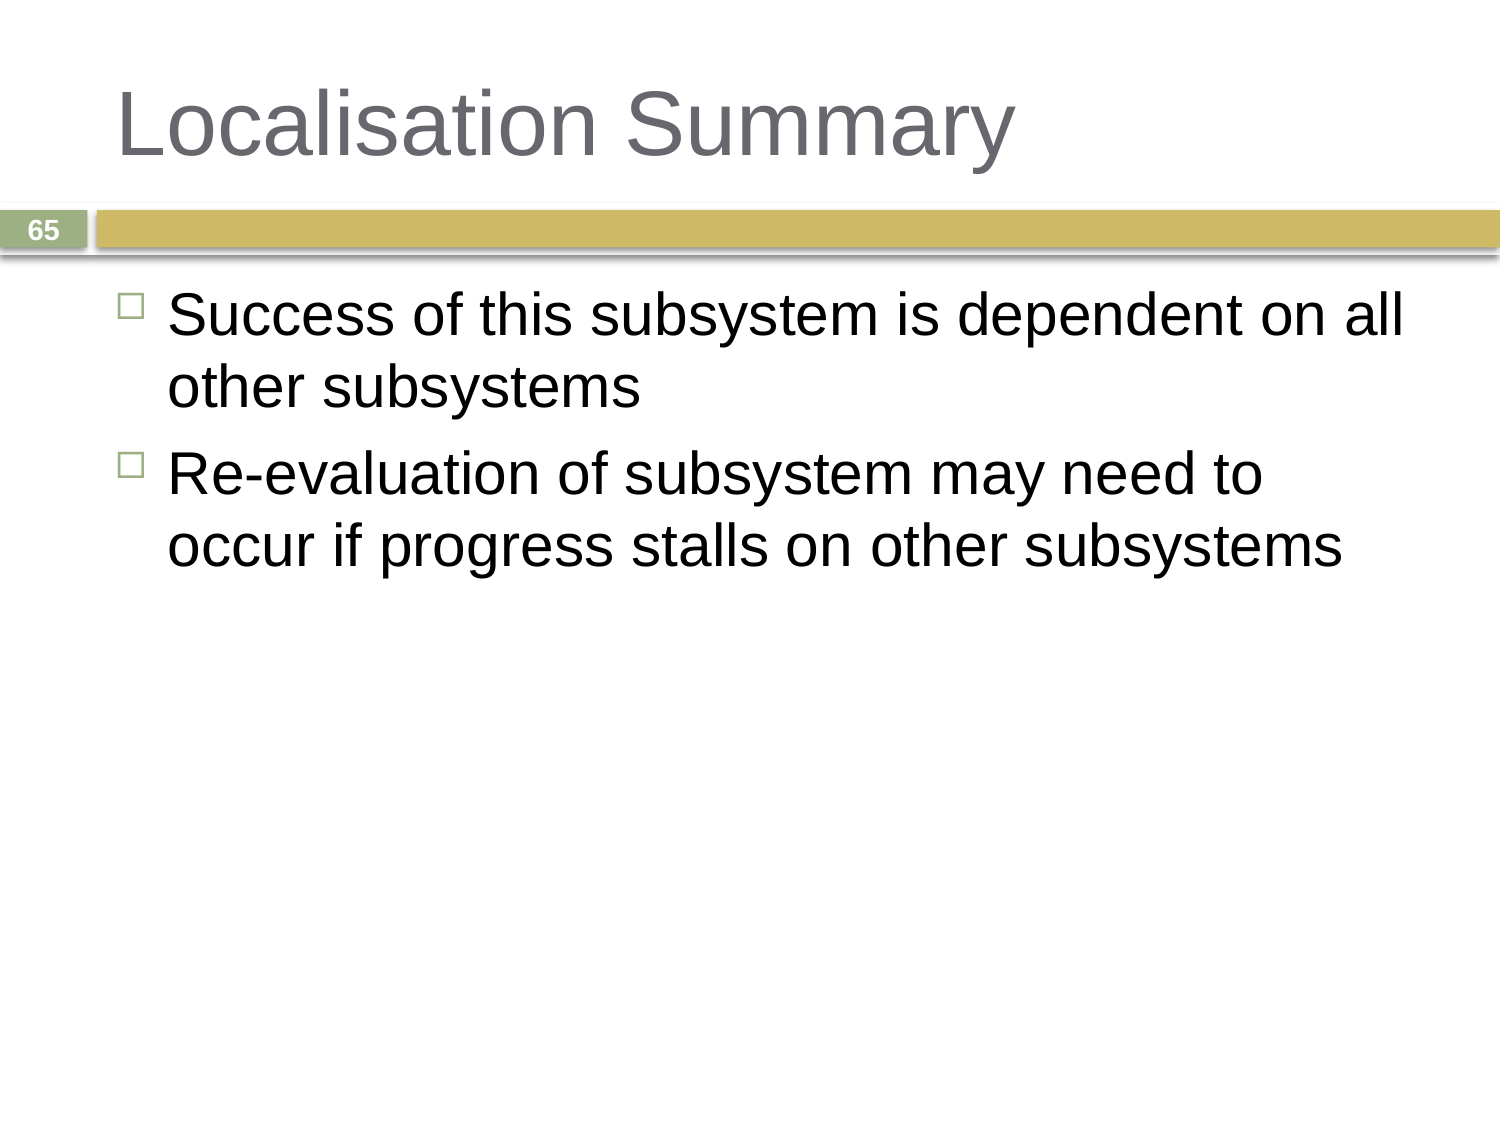

# Localisation Summary
65
Success of this subsystem is dependent on all other subsystems
Re-evaluation of subsystem may need to occur if progress stalls on other subsystems